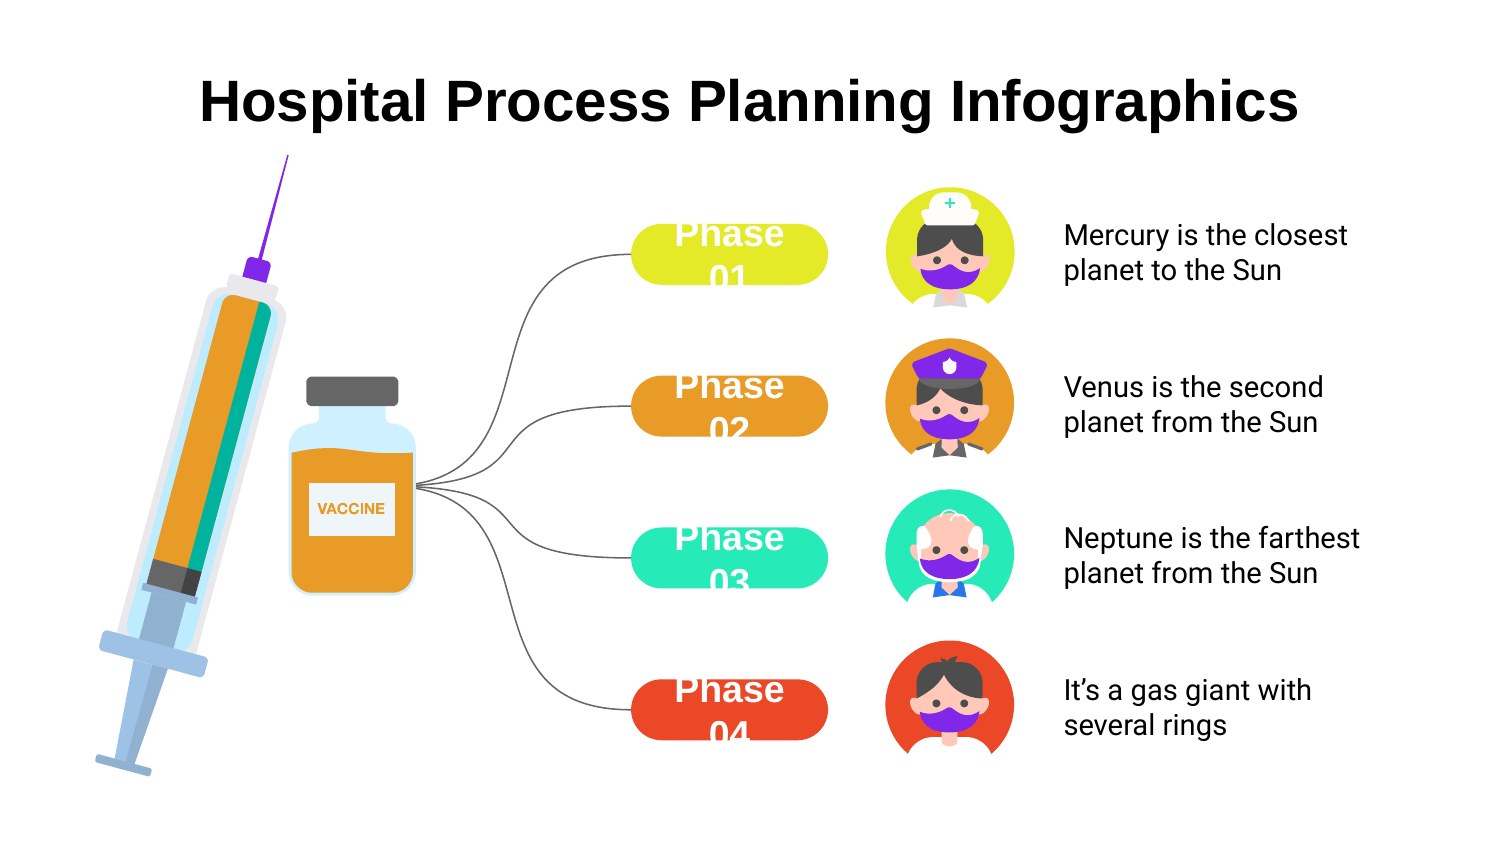

# Hospital Process Planning Infographics

Mercury is the closest planet to the Sun
Phase 01

Venus is the second planet from the Sun
Phase 02

Neptune is the farthest planet from the Sun
Phase 03

It’s a gas giant with several rings
Phase 04